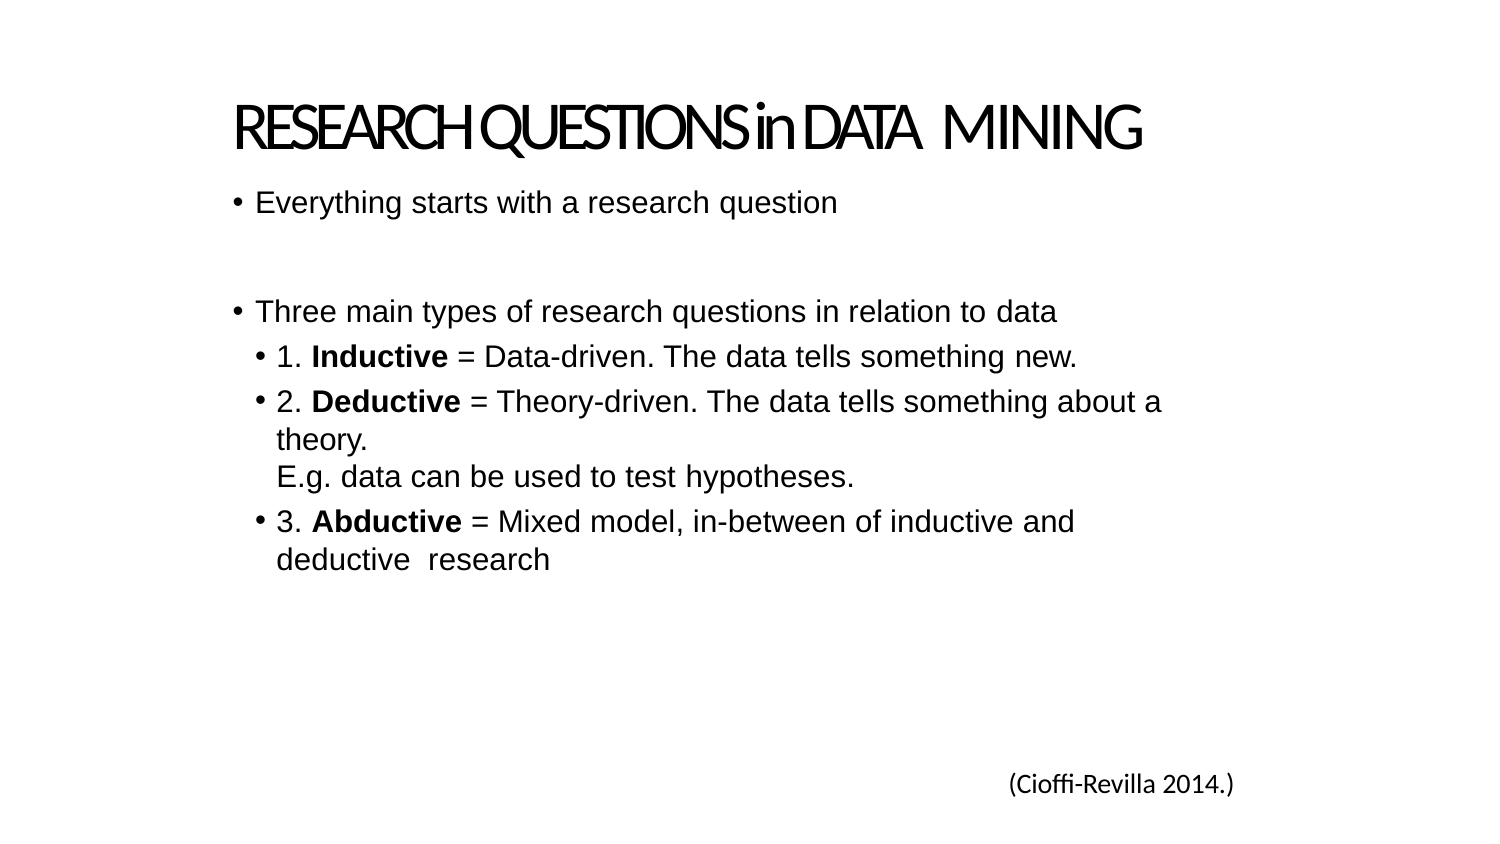

RESEARCH QUESTIONS in DATA MINING
Everything starts with a research question
Three main types of research questions in relation to data
1. Inductive = Data-driven. The data tells something new.
2. Deductive = Theory-driven. The data tells something about a theory.
E.g. data can be used to test hypotheses.
3. Abductive = Mixed model, in-between of inductive and deductive  research
(Cioffi-Revilla 2014.)